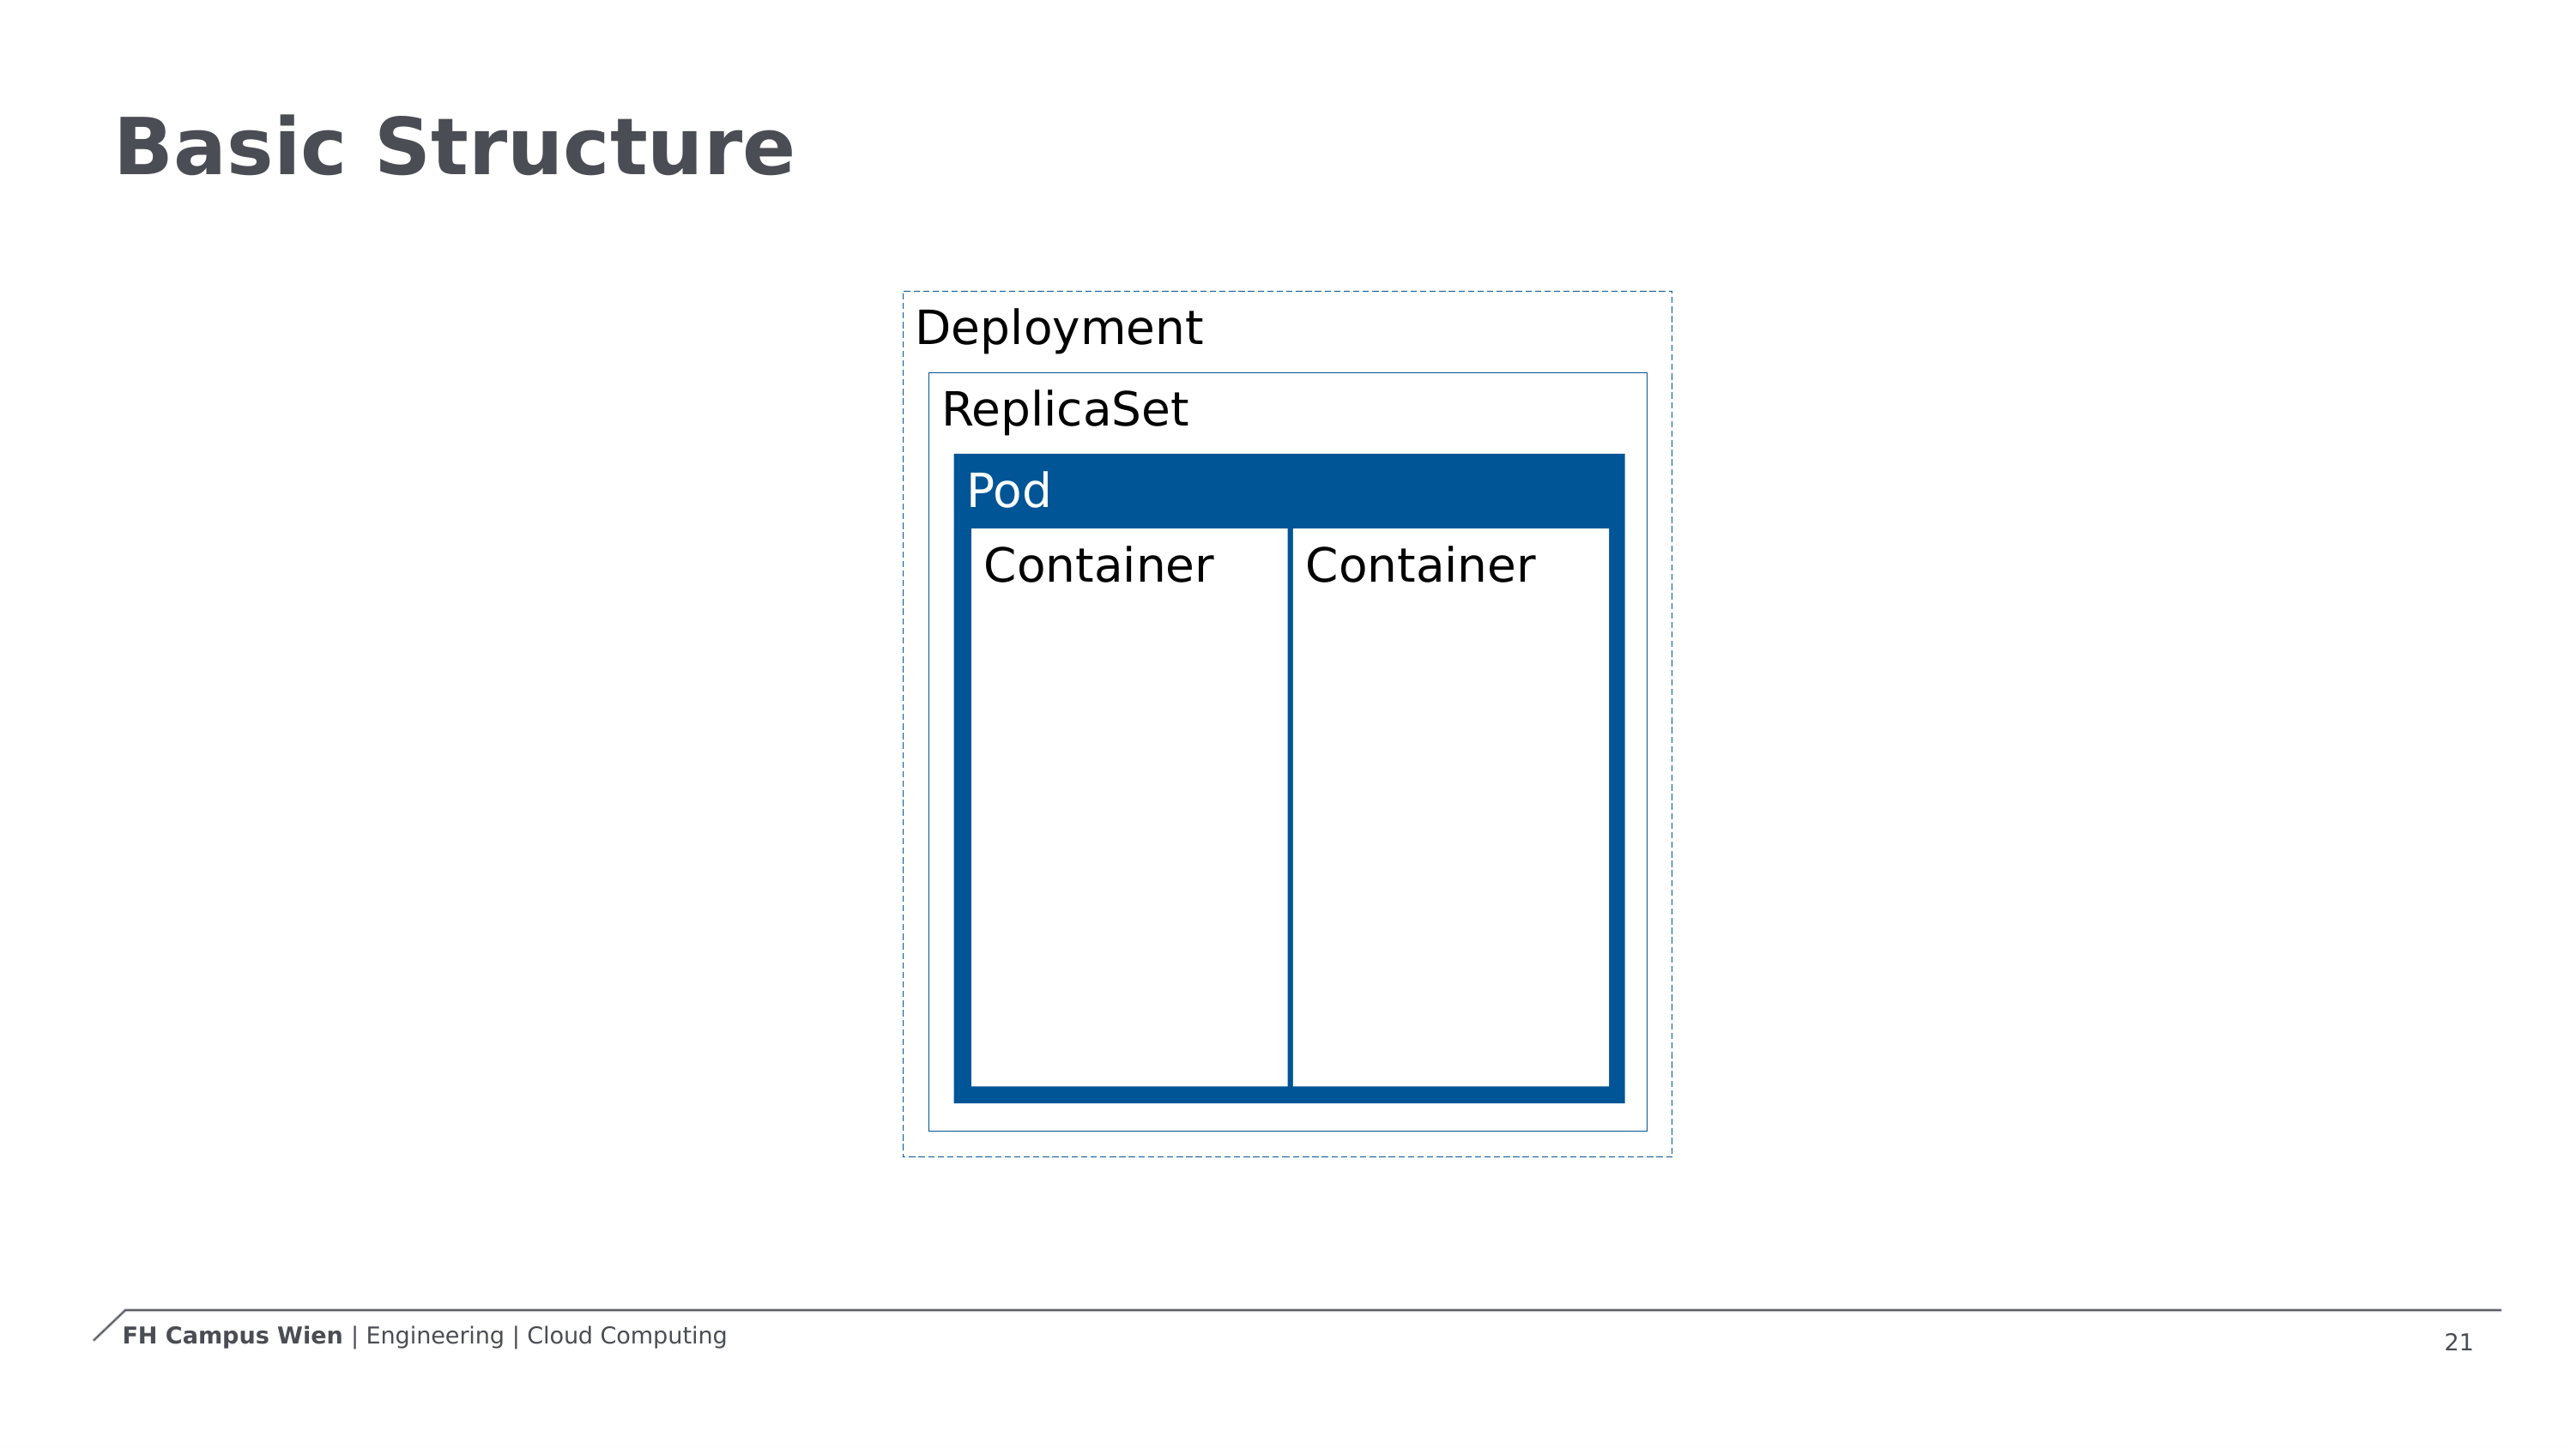

# Basic Structure
Deployment
ReplicaSet
Pod
Container
Container